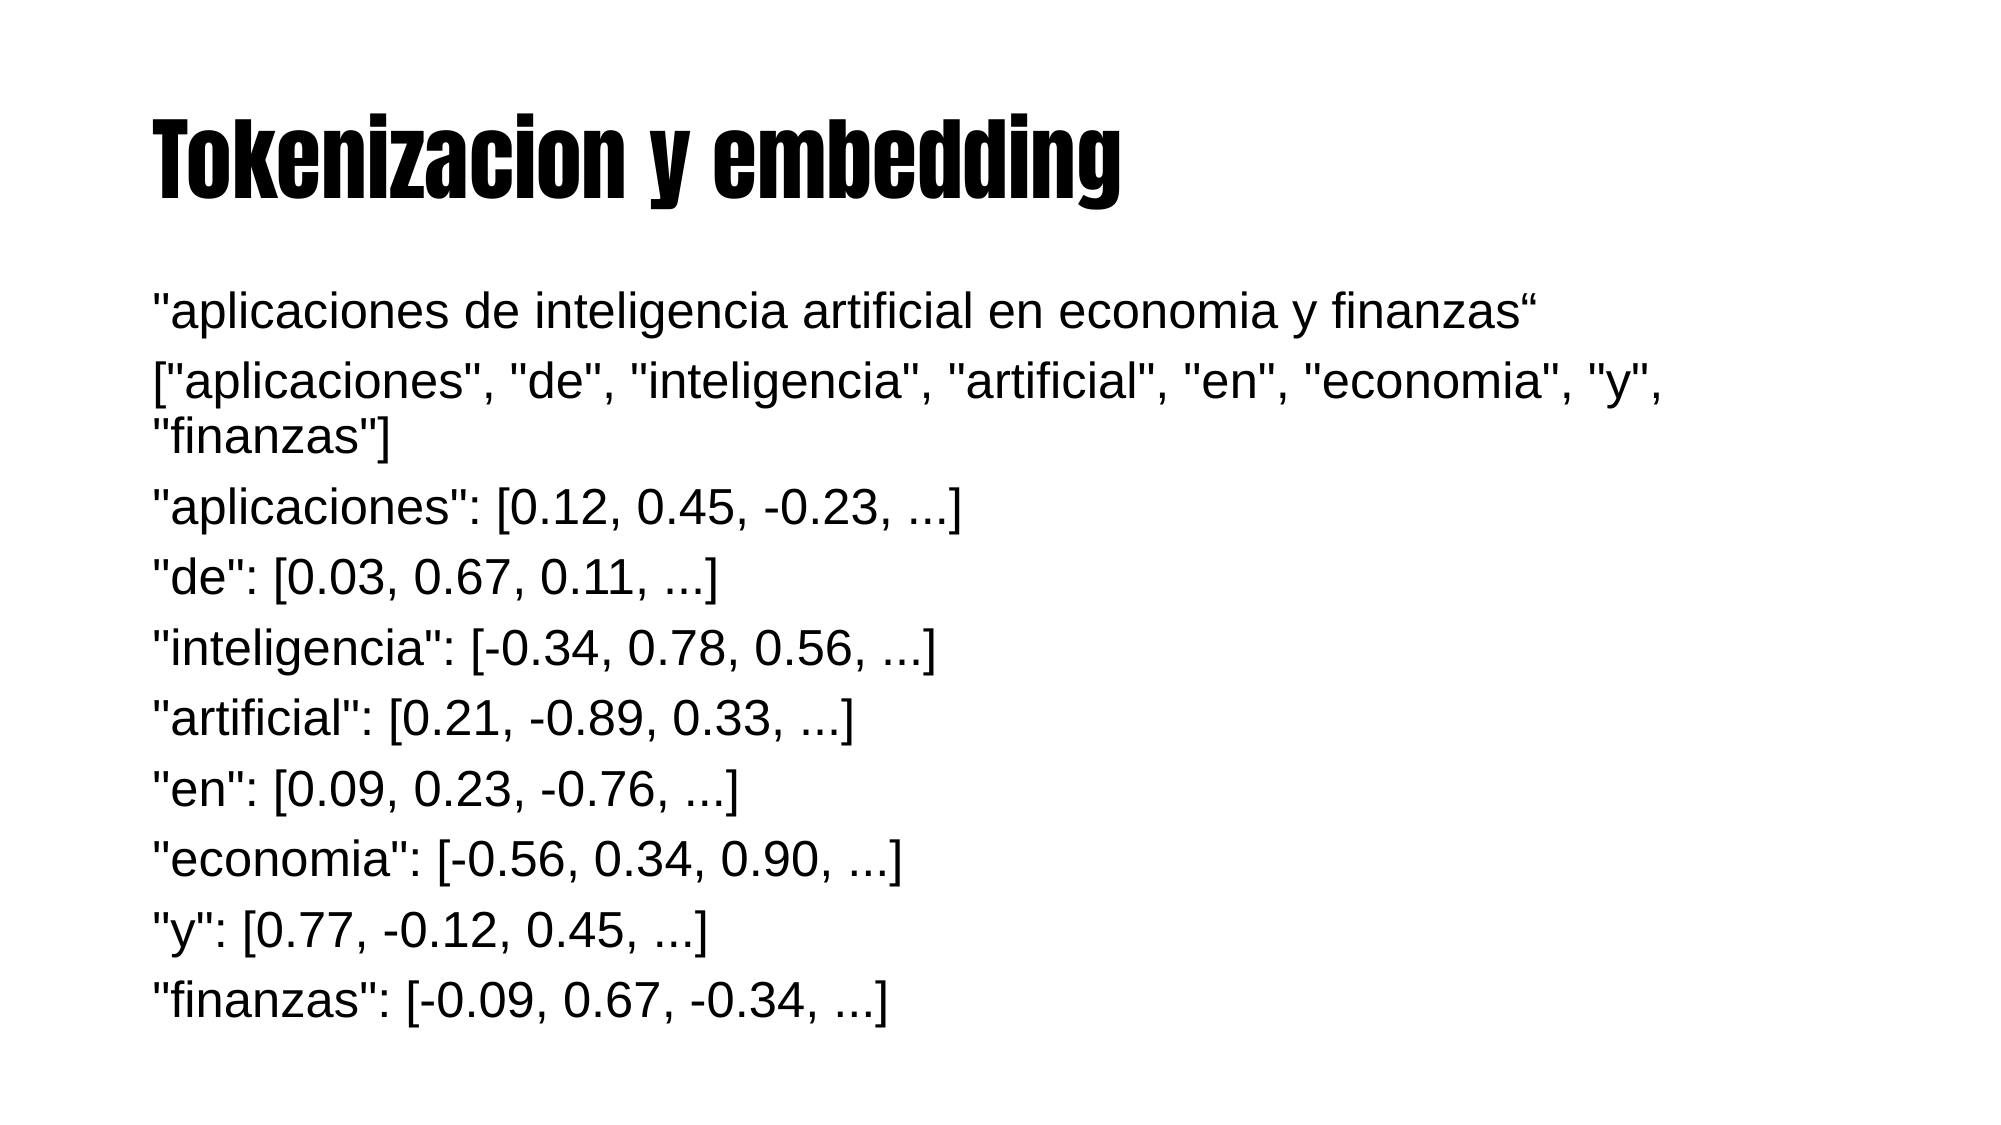

# Tokenizacion y embedding
"aplicaciones de inteligencia artificial en economia y finanzas“
["aplicaciones", "de", "inteligencia", "artificial", "en", "economia", "y", "finanzas"]
"aplicaciones": [0.12, 0.45, -0.23, ...]
"de": [0.03, 0.67, 0.11, ...]
"inteligencia": [-0.34, 0.78, 0.56, ...]
"artificial": [0.21, -0.89, 0.33, ...]
"en": [0.09, 0.23, -0.76, ...]
"economia": [-0.56, 0.34, 0.90, ...]
"y": [0.77, -0.12, 0.45, ...]
"finanzas": [-0.09, 0.67, -0.34, ...]